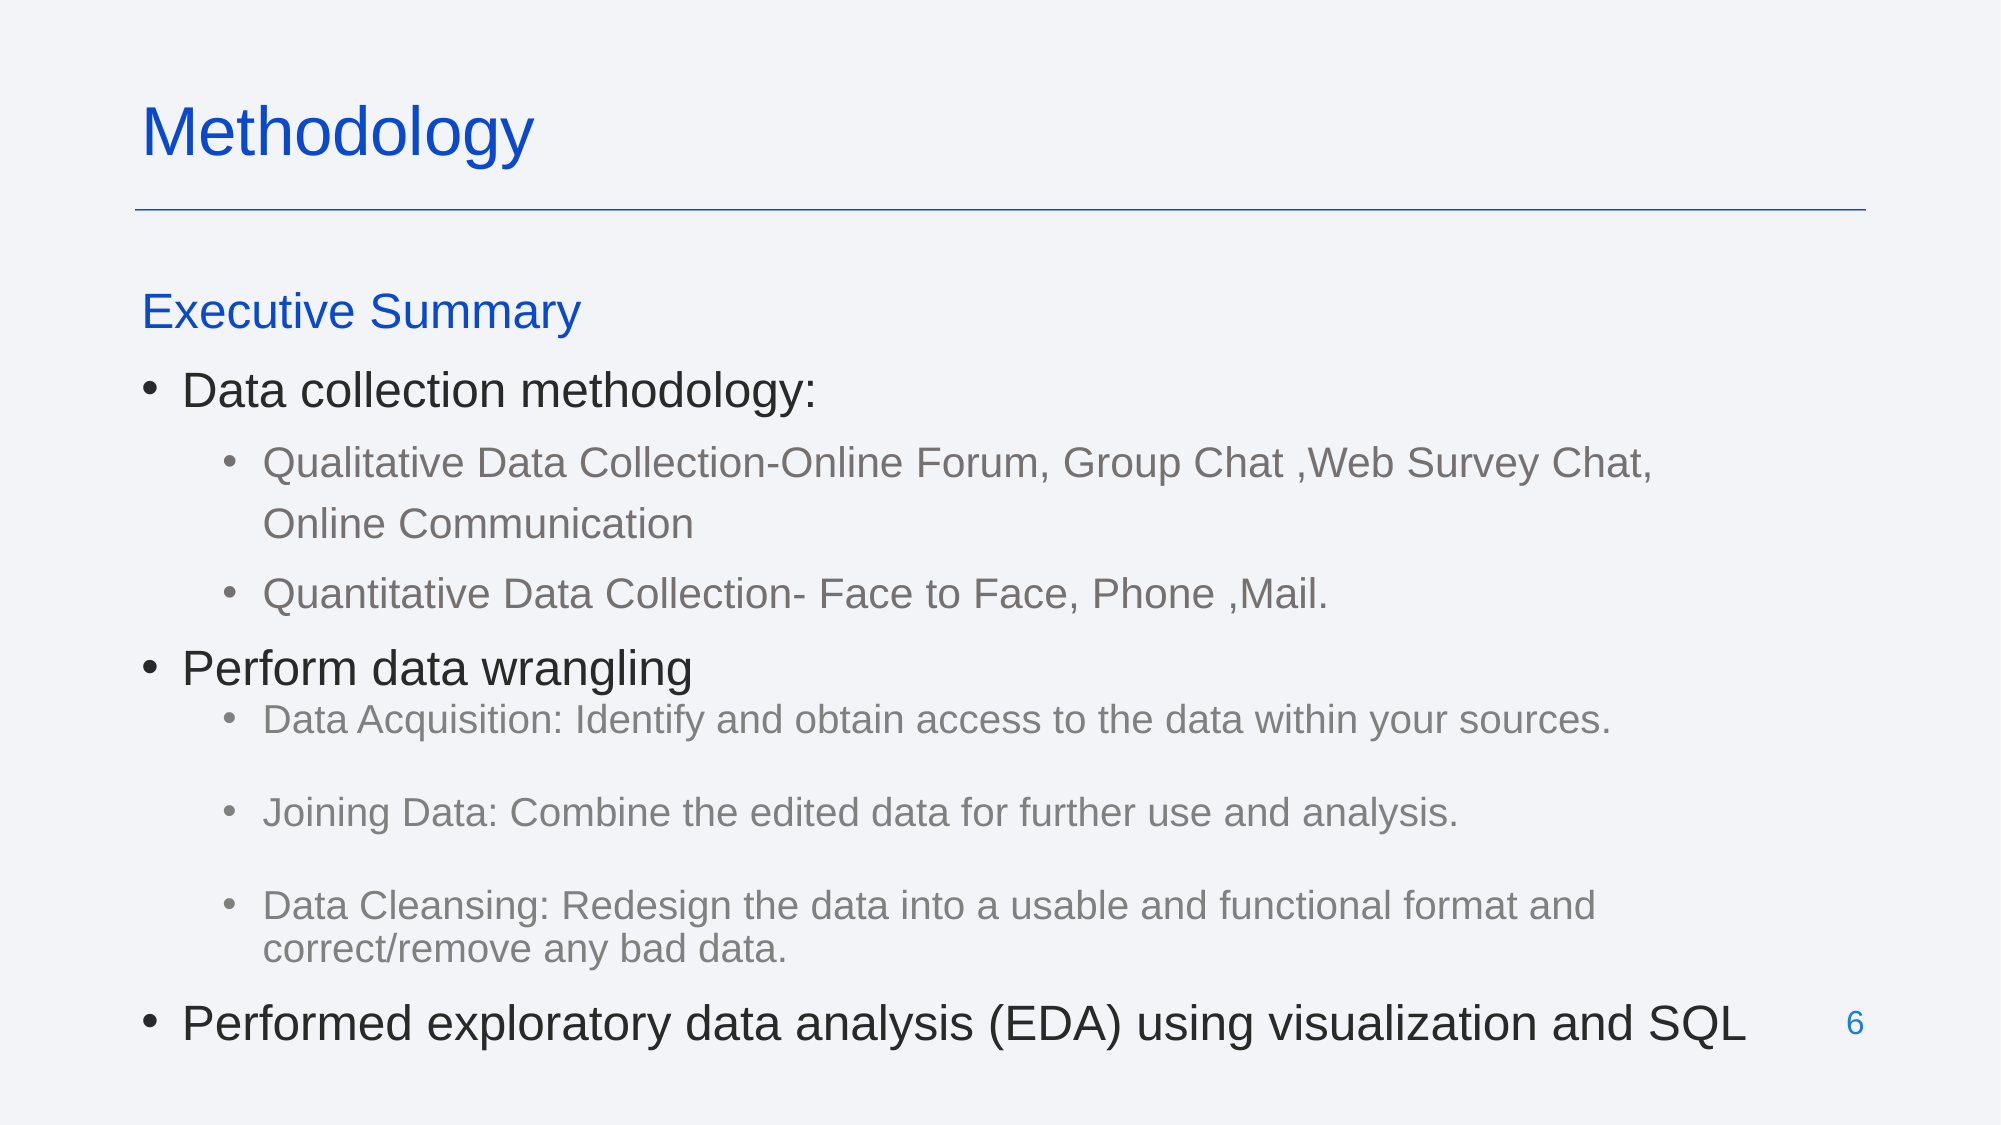

Methodology
Executive Summary
Data collection methodology:
Qualitative Data Collection-Online Forum, Group Chat ,Web Survey Chat, Online Communication
Quantitative Data Collection- Face to Face, Phone ,Mail.
Perform data wrangling
Data Acquisition: Identify and obtain access to the data within your sources.

Joining Data: Combine the edited data for further use and analysis.

Data Cleansing: Redesign the data into a usable and functional format and correct/remove any bad data.
Performed exploratory data analysis (EDA) using visualization and SQL

6